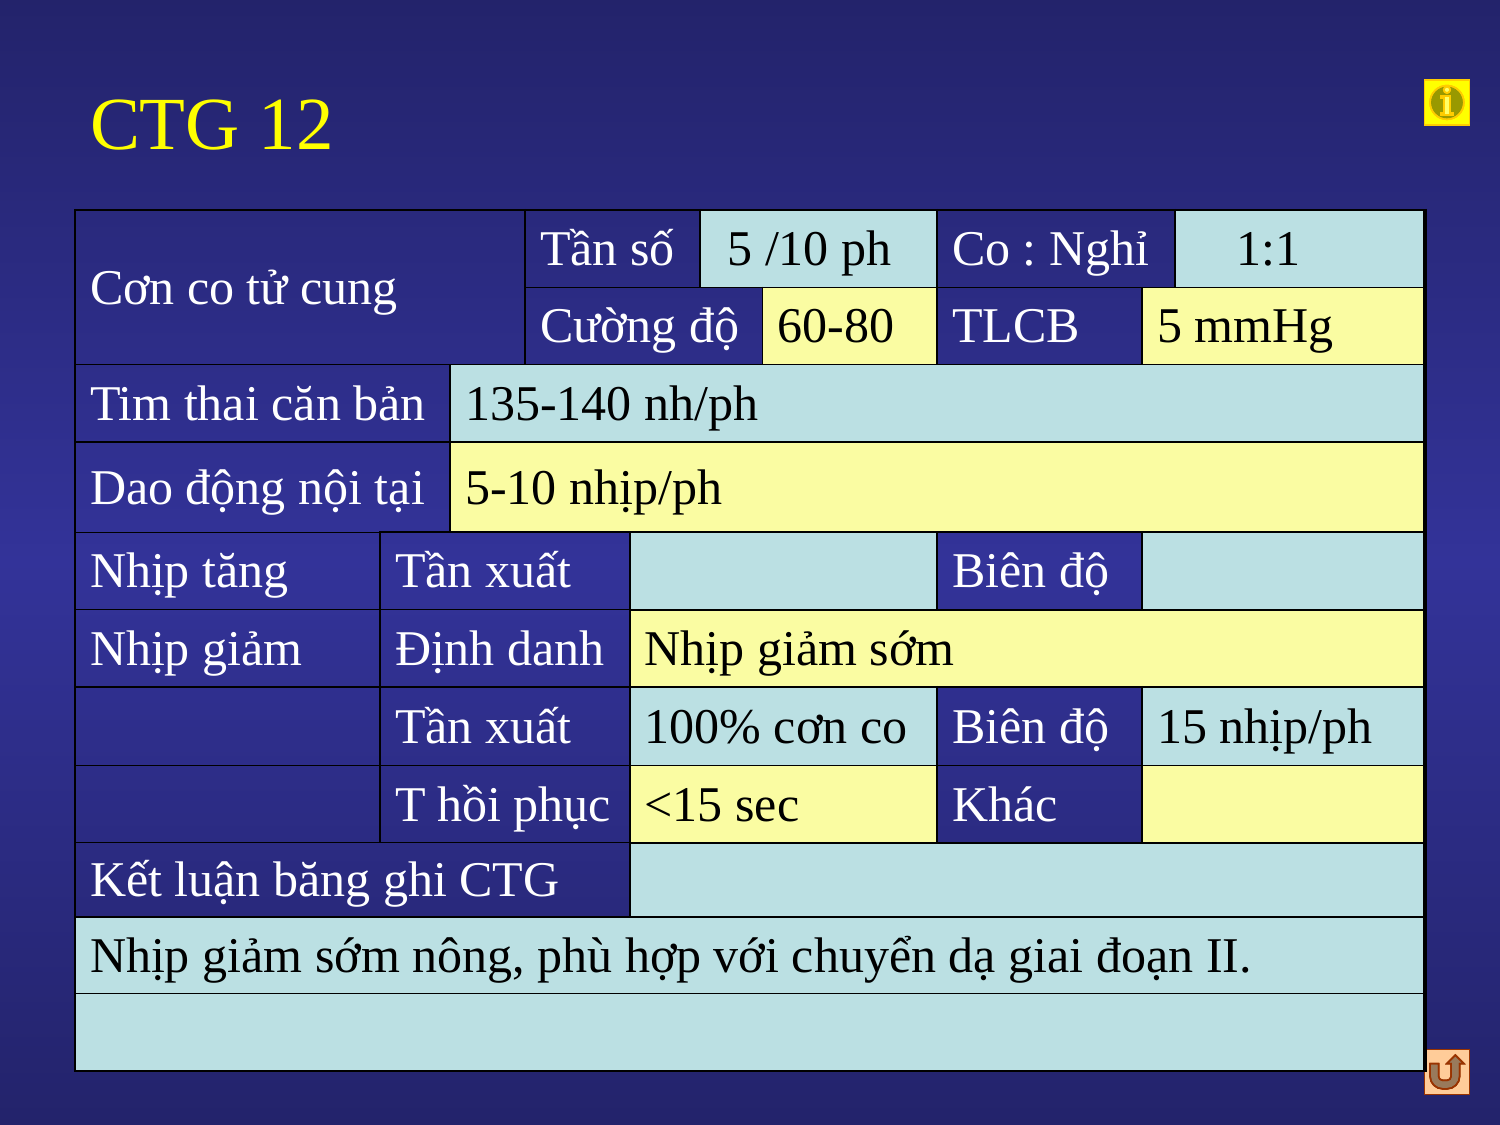

# CTG 12

| Cơn co tử cung |  |  | Tần số |  | 5 /10 ph |  | Co : Nghỉ |  | 1:1 |
| --- | --- | --- | --- | --- | --- | --- | --- | --- | --- |
|  |  |  | Cường độ |  |  | 60-80 | TLCB | 5 mmHg |  |
| Tim thai căn bản |  | 135-140 nh/ph |  |  |  |  |  |  |  |
| Dao động nội tại |  | 5-10 nhịp/ph |  |  |  |  |  |  |  |
| Nhịp tăng | Tần xuất |  |  |  |  |  | Biên độ |  |  |
| Nhịp giảm | Định danh |  |  | Nhịp giảm sớm |  |  |  |  |  |
|  | Tần xuất |  |  | 100% cơn co |  |  | Biên độ | 15 nhịp/ph |  |
|  | T hồi phục |  |  | <15 sec |  |  | Khác |  |  |
| Kết luận băng ghi CTG |  |  |  |  |  |  |  |  |  |
| Nhịp giảm sớm nông, phù hợp với chuyển dạ giai đoạn II. |  |  |  |  |  |  |  |  |  |
|  |  |  |  |  |  |  |  |  |  |